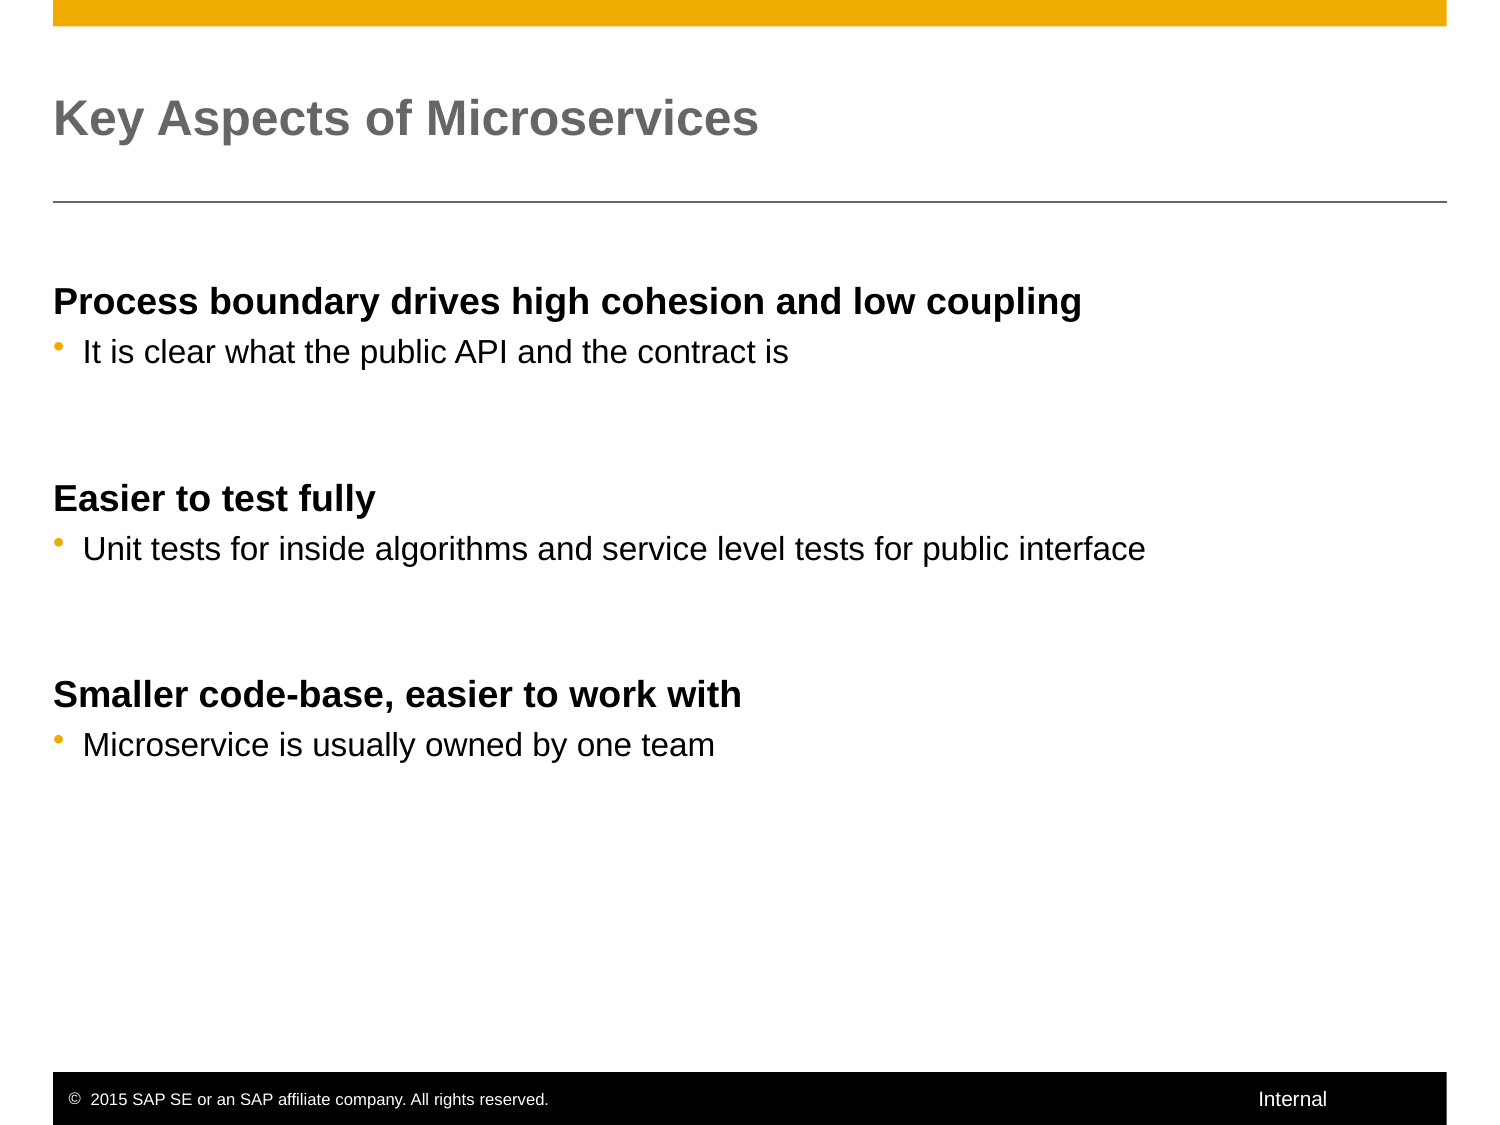

# Key Aspects of Microservices
Process boundary drives high cohesion and low coupling
It is clear what the public API and the contract is

Easier to test fully
Unit tests for inside algorithms and service level tests for public interface

Smaller code-base, easier to work with
Microservice is usually owned by one team